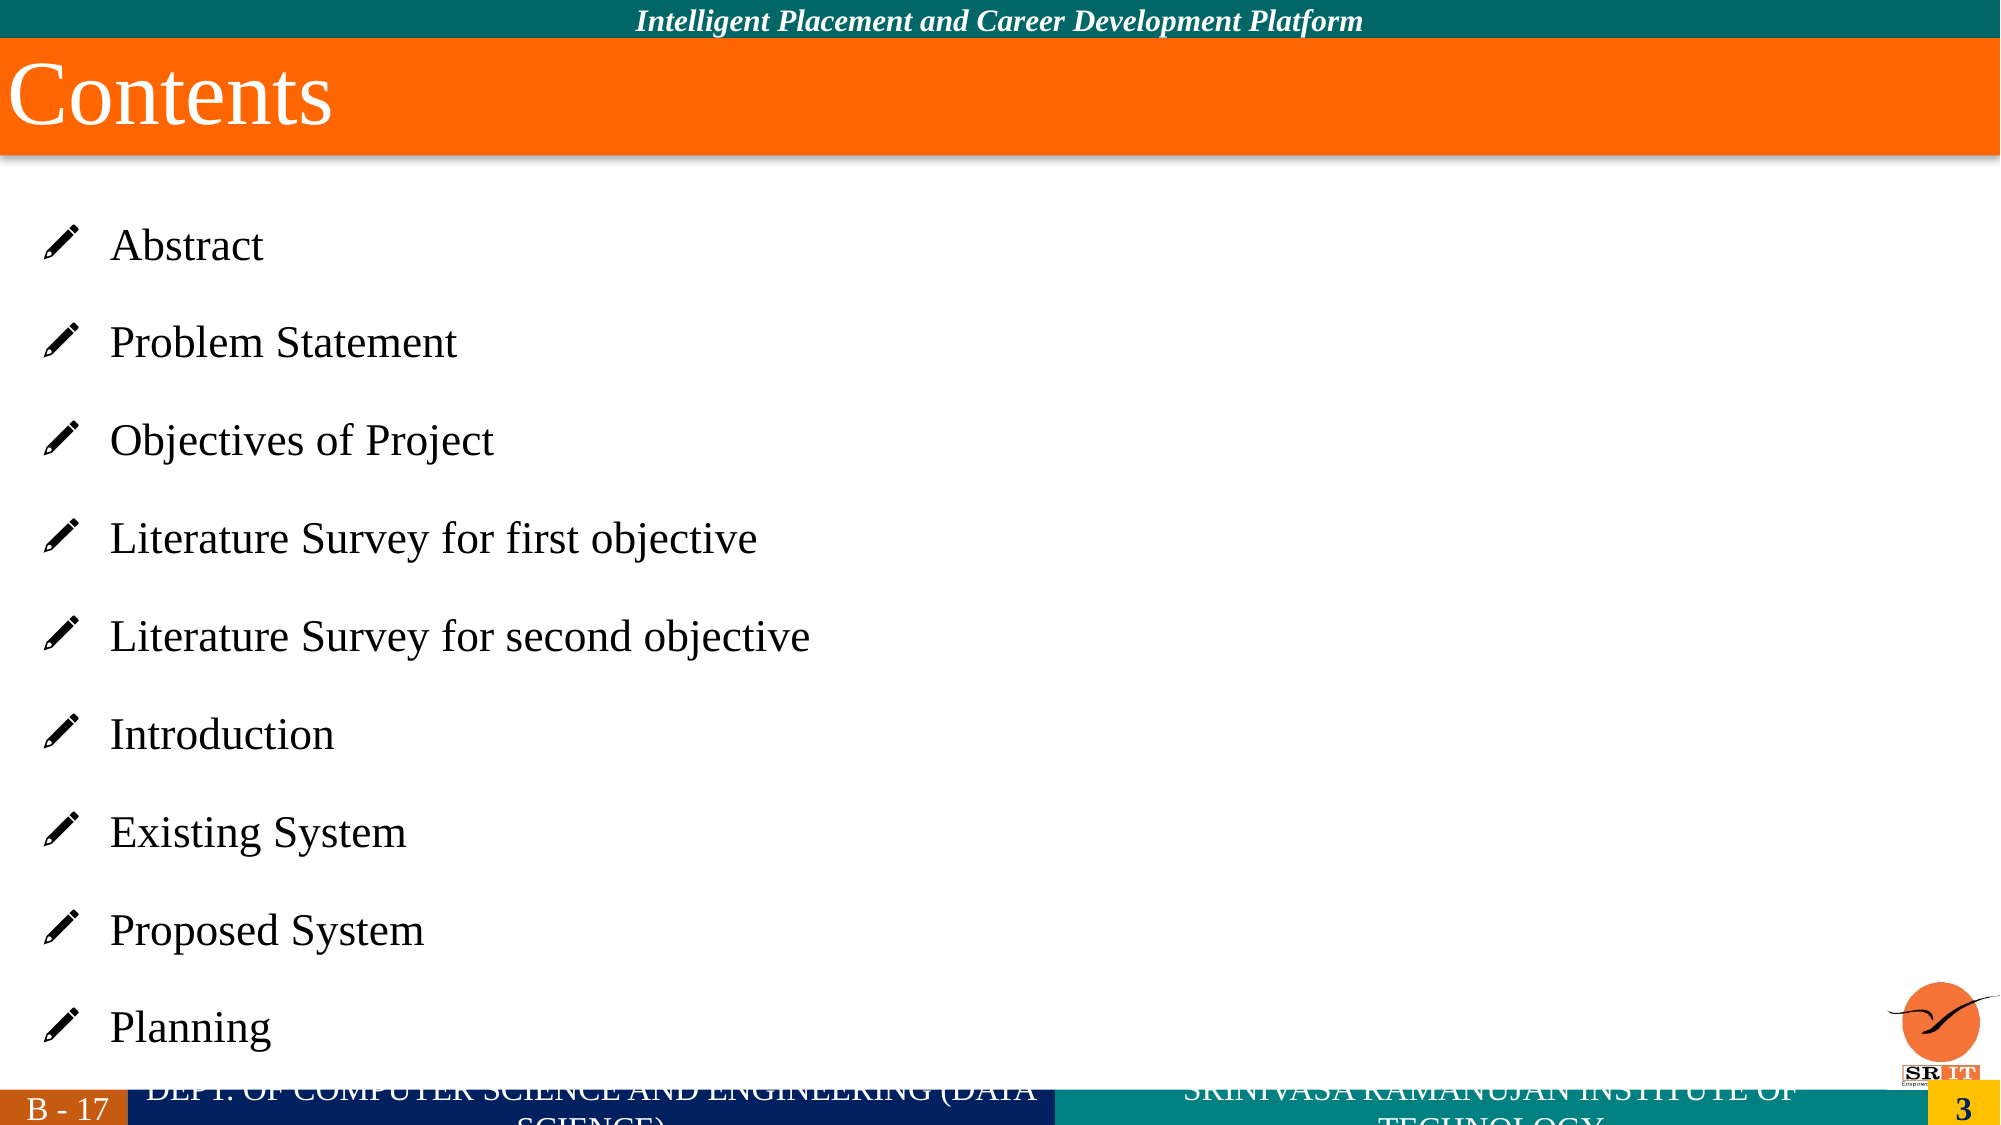

# Contents
Abstract
Problem Statement
Objectives of Project
Literature Survey for first objective
Literature Survey for second objective
Introduction
Existing System
Proposed System
Planning
3